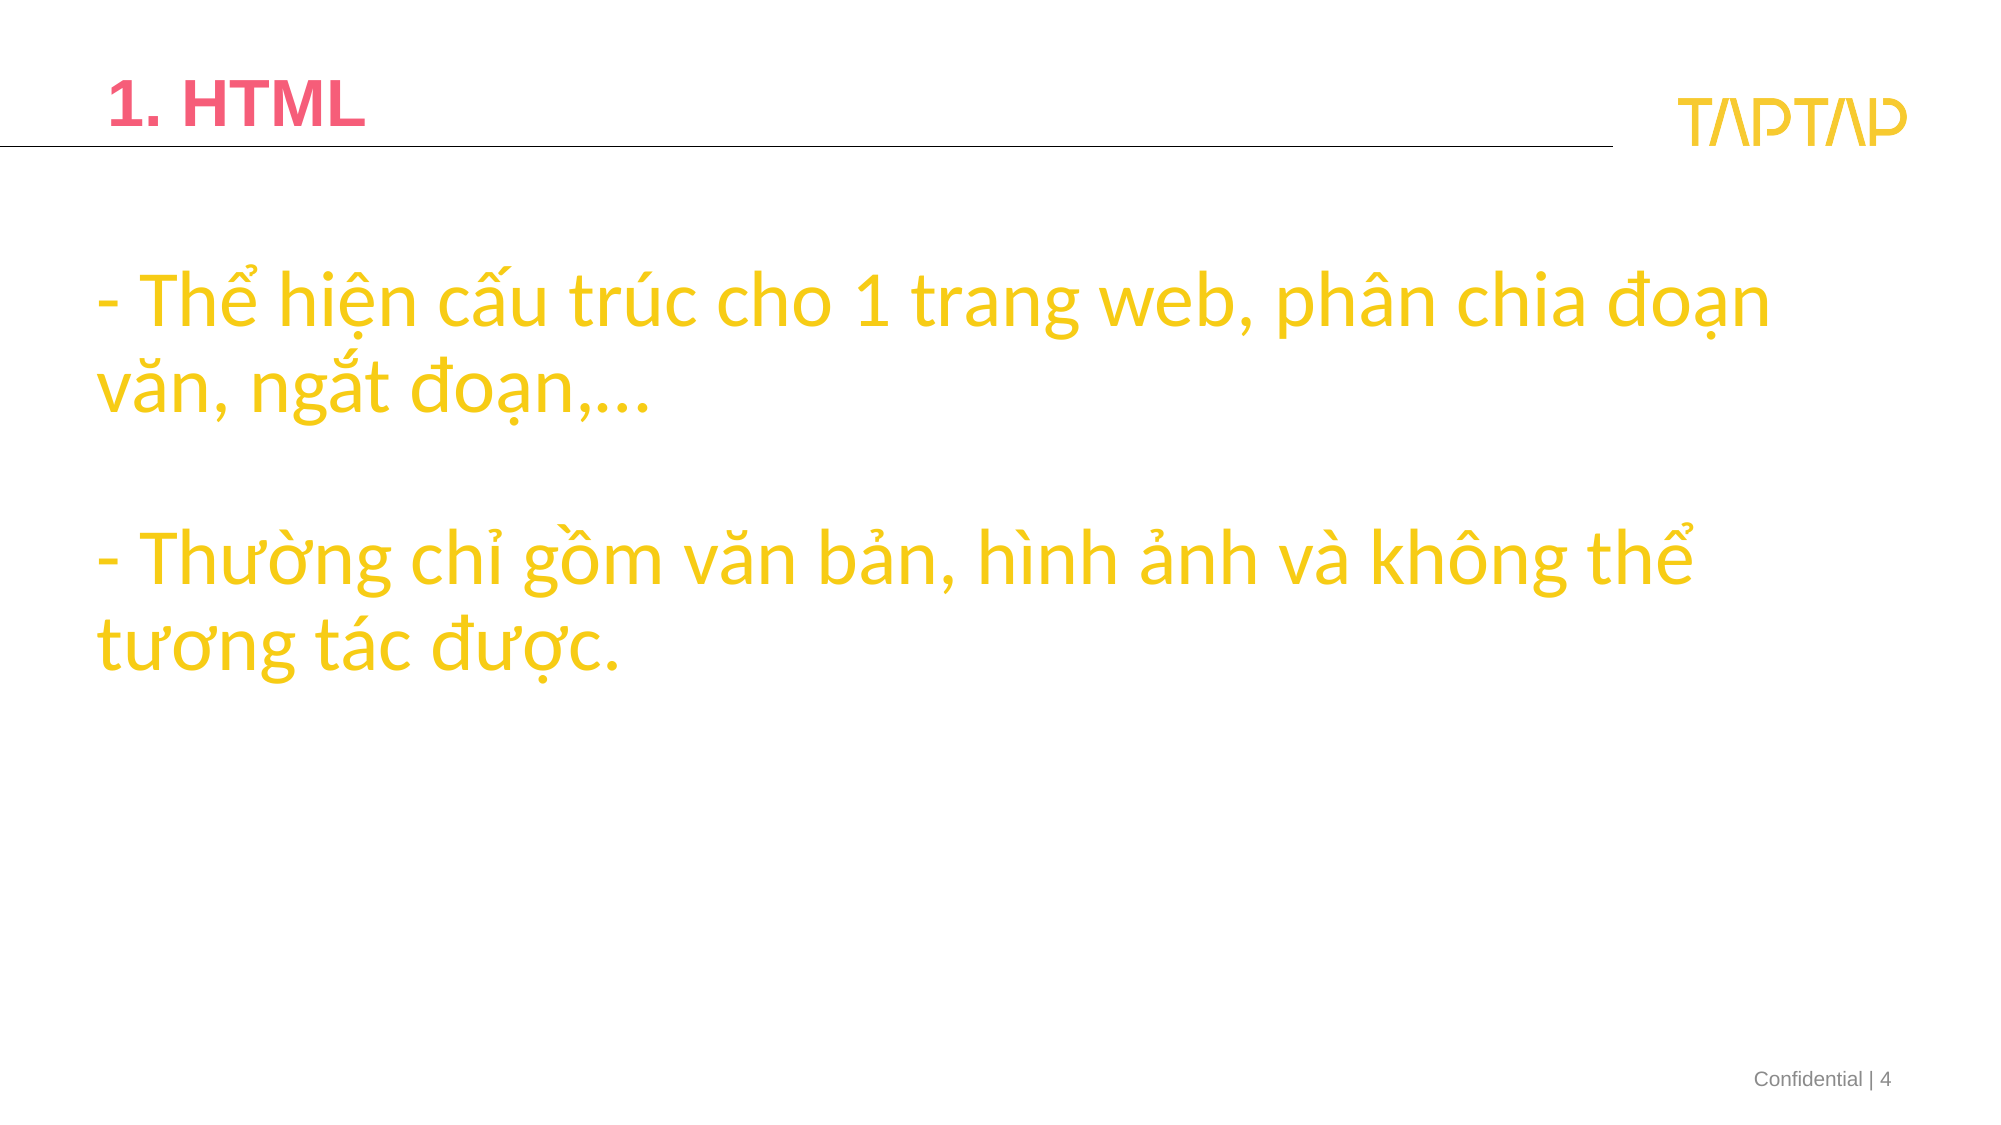

1. HTML

- Thể hiện cấu trúc cho 1 trang web, phân chia đoạn văn, ngắt đoạn,…
- Thường chỉ gồm văn bản, hình ảnh và không thể tương tác được.

Confidential | 4